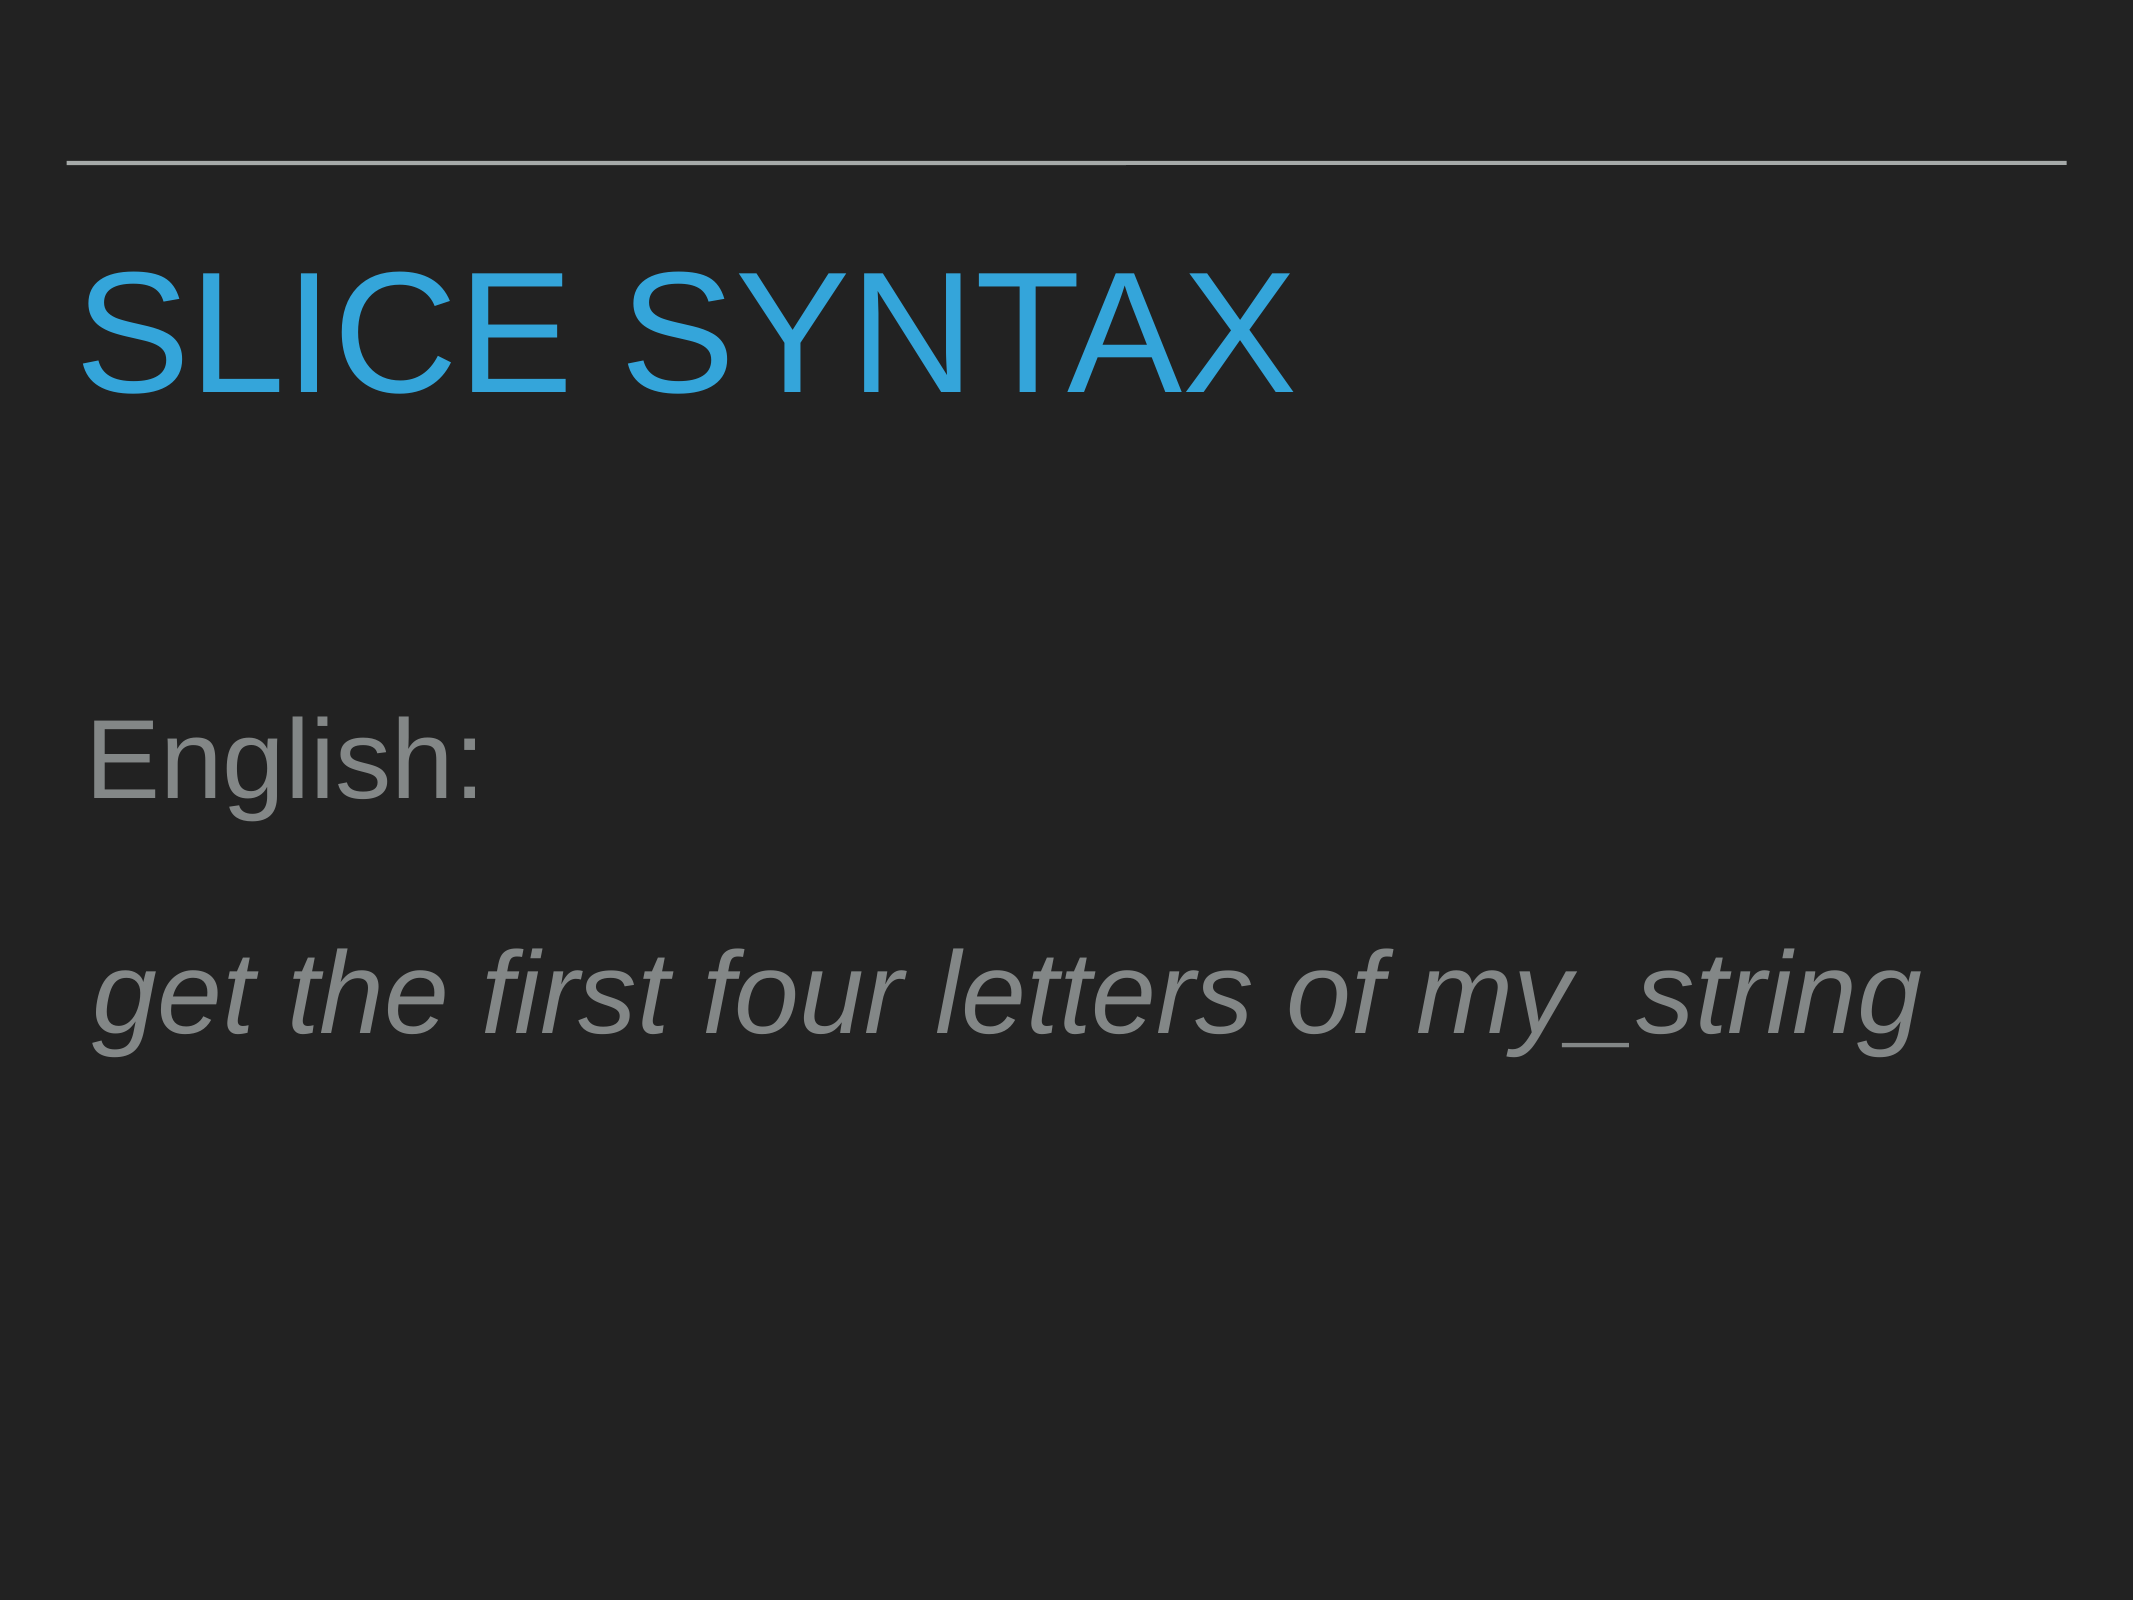

# Slice Syntax
English:
get the first four letters of my_string